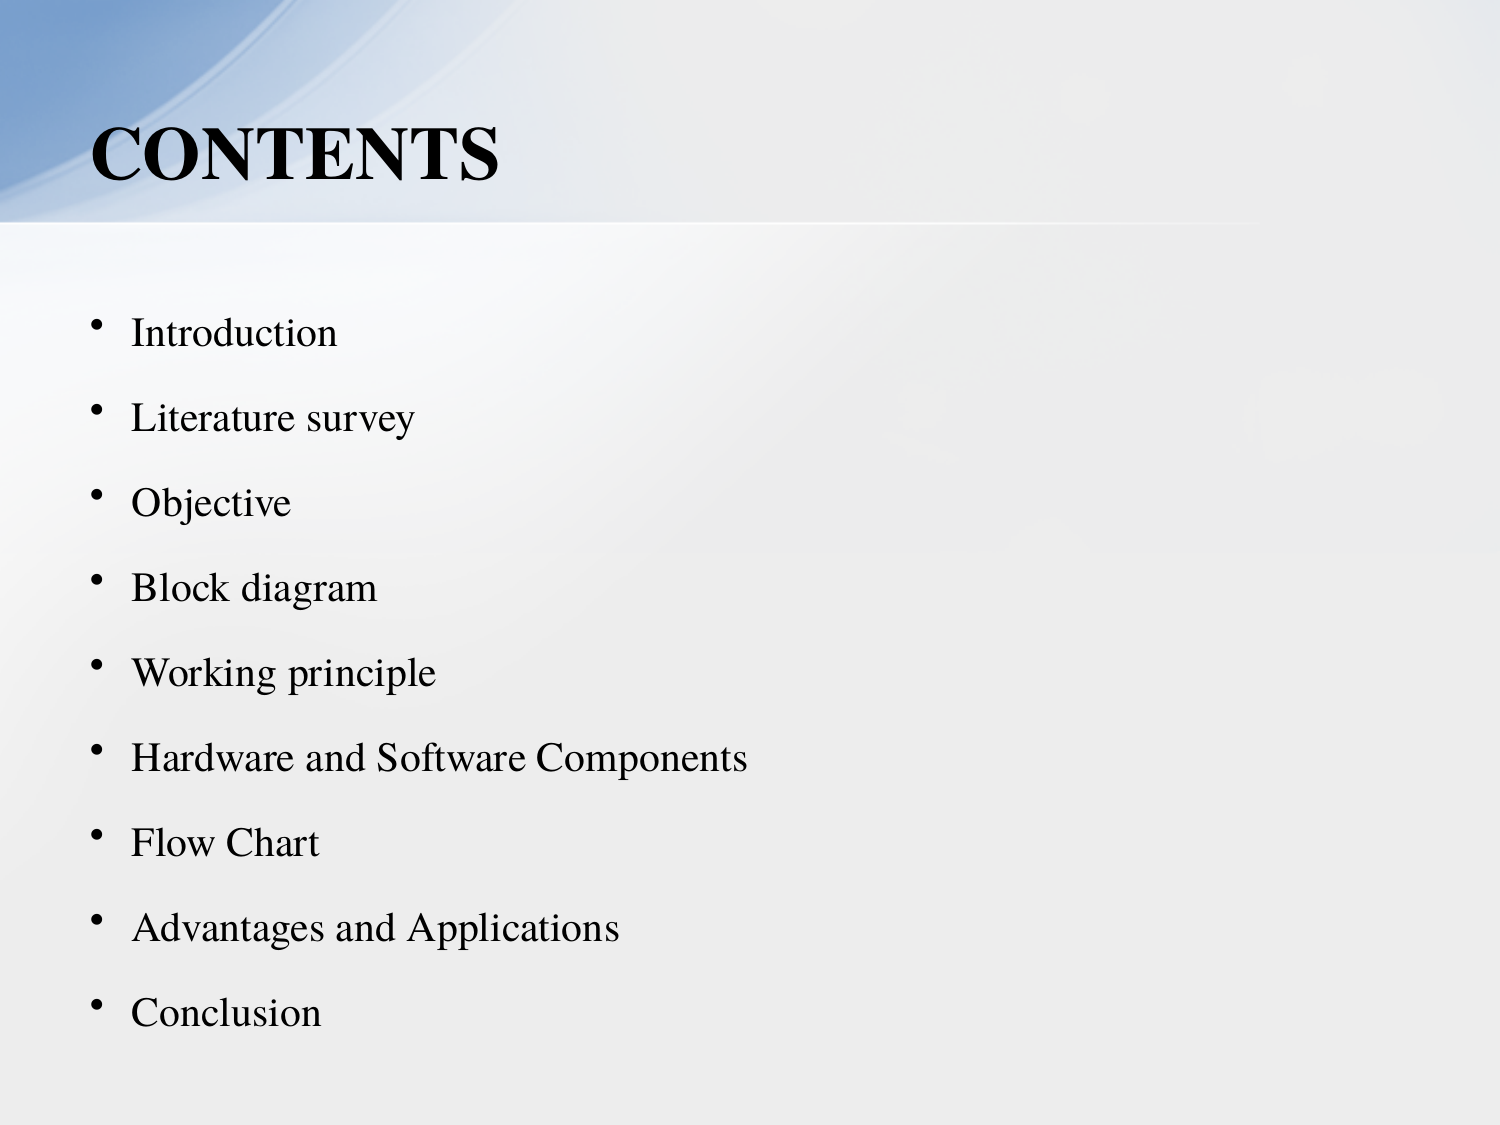

# CONTENTS
Introduction
Literature survey
Objective
Block diagram
Working principle
Hardware and Software Components
Flow Chart
Advantages and Applications
Conclusion